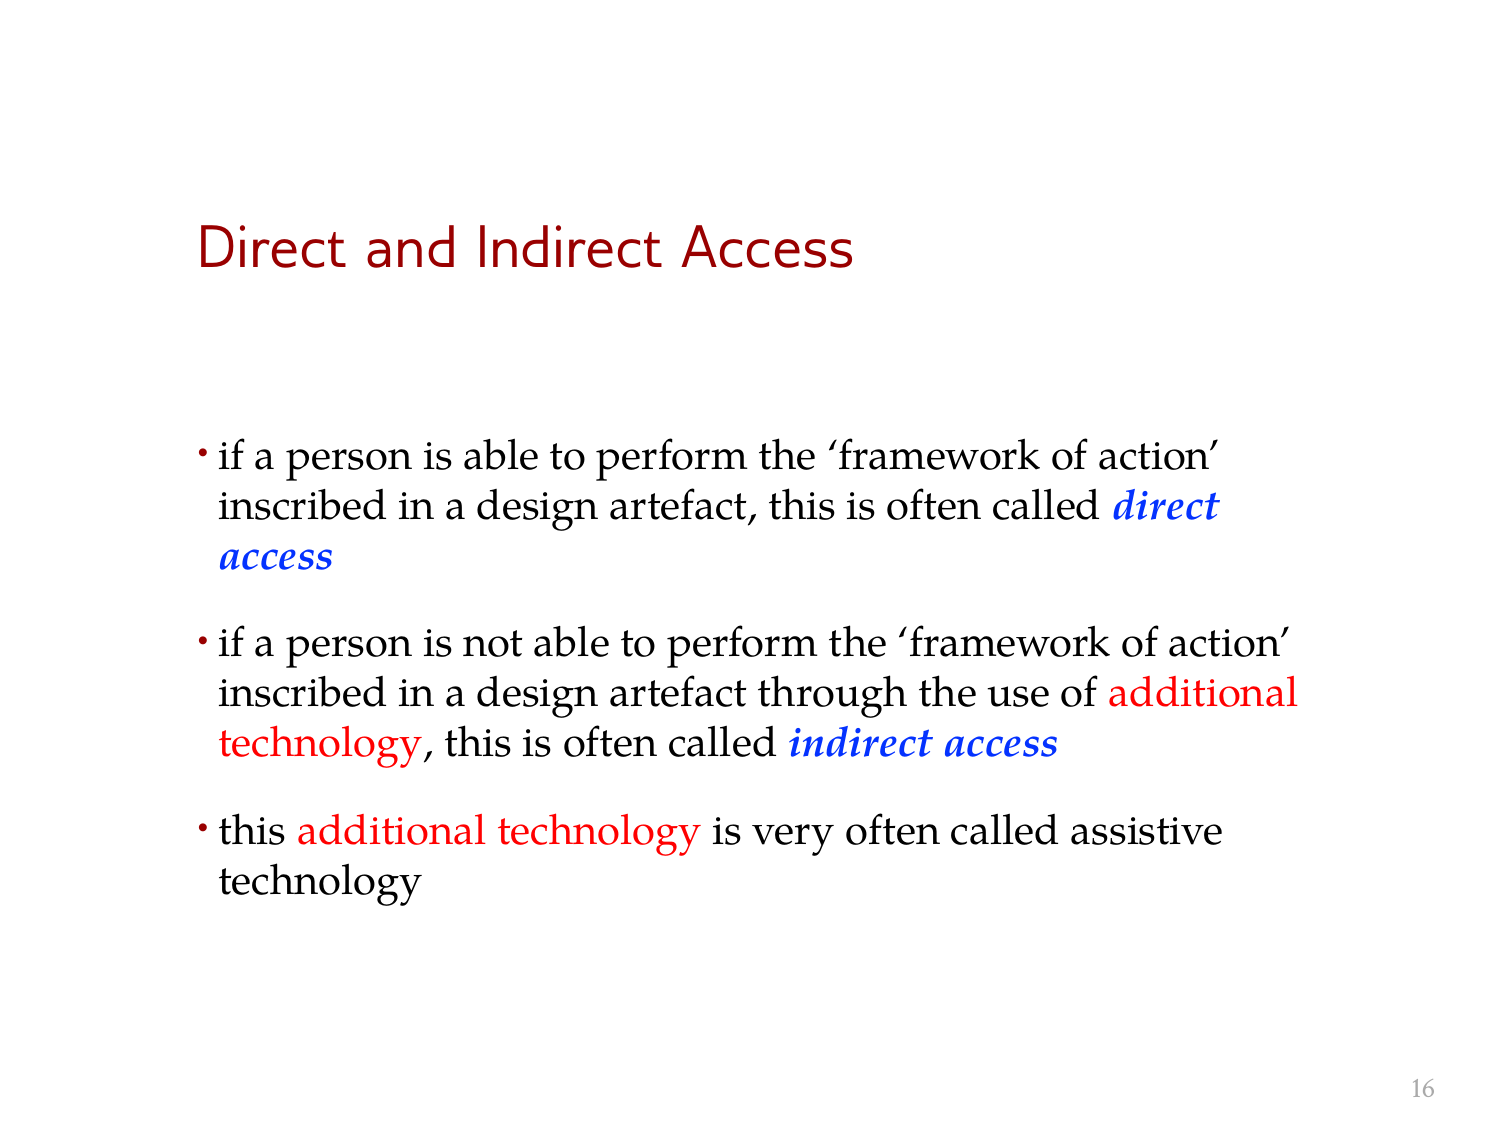

# Direct and Indirect Access

if a person is able to perform the ‘framework of action’ inscribed in a design artefact, this is often called direct access
if a person is not able to perform the ‘framework of action’ inscribed in a design artefact through the use of additional technology, this is often called indirect access
this additional technology is very often called assistive technology
16